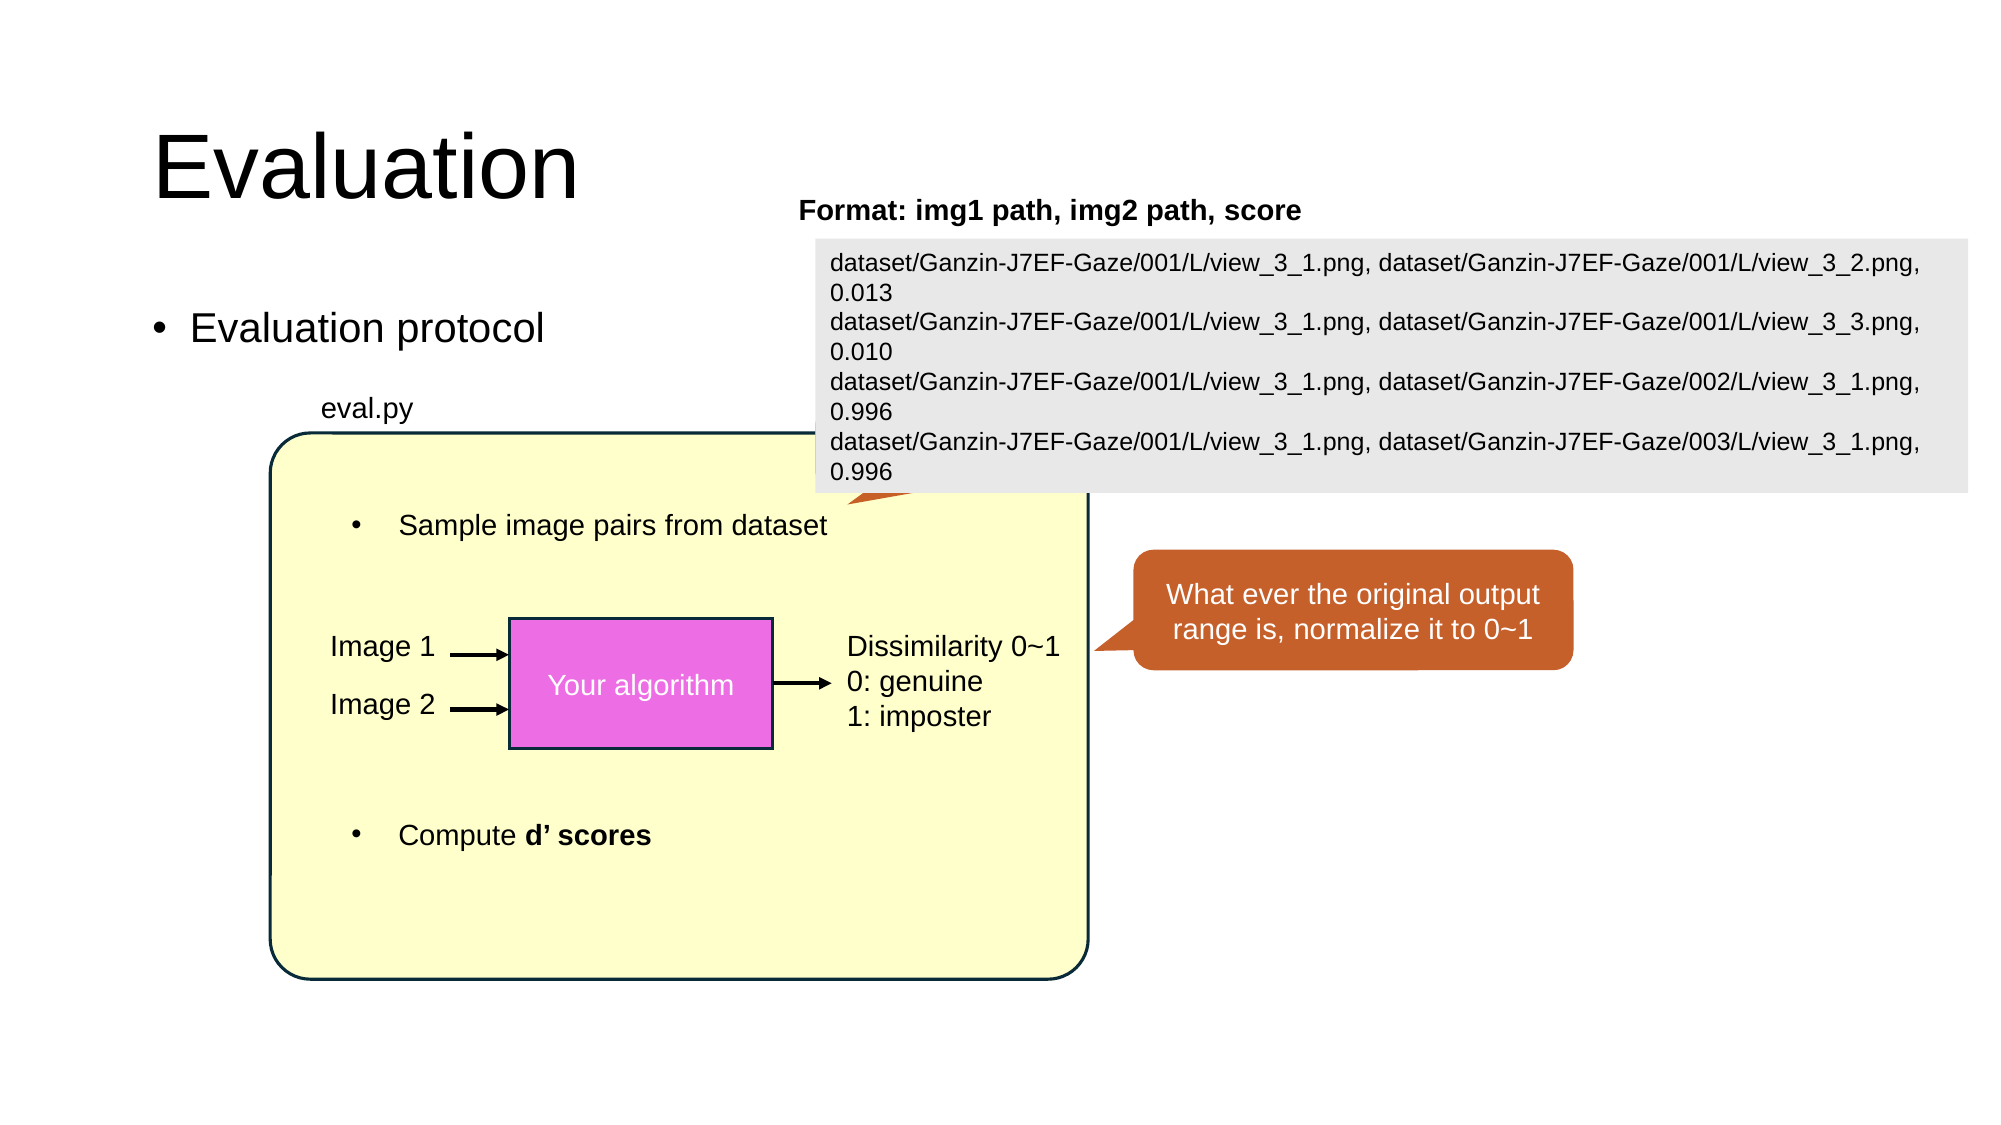

# Evaluation
Format: img1 path, img2 path, score
dataset/Ganzin-J7EF-Gaze/001/L/view_3_1.png, dataset/Ganzin-J7EF-Gaze/001/L/view_3_2.png, 0.013
dataset/Ganzin-J7EF-Gaze/001/L/view_3_1.png, dataset/Ganzin-J7EF-Gaze/001/L/view_3_3.png, 0.010
dataset/Ganzin-J7EF-Gaze/001/L/view_3_1.png, dataset/Ganzin-J7EF-Gaze/002/L/view_3_1.png, 0.996
dataset/Ganzin-J7EF-Gaze/001/L/view_3_1.png, dataset/Ganzin-J7EF-Gaze/003/L/view_3_1.png, 0.996
Evaluation protocol
eval.py
Described in a txt file

Sample image pairs from dataset
What ever the original output range is, normalize it to 0~1
Your algorithm
Image 1
Dissimilarity 0~1
0: genuine
1: imposter
Image 2
Compute d’ scores